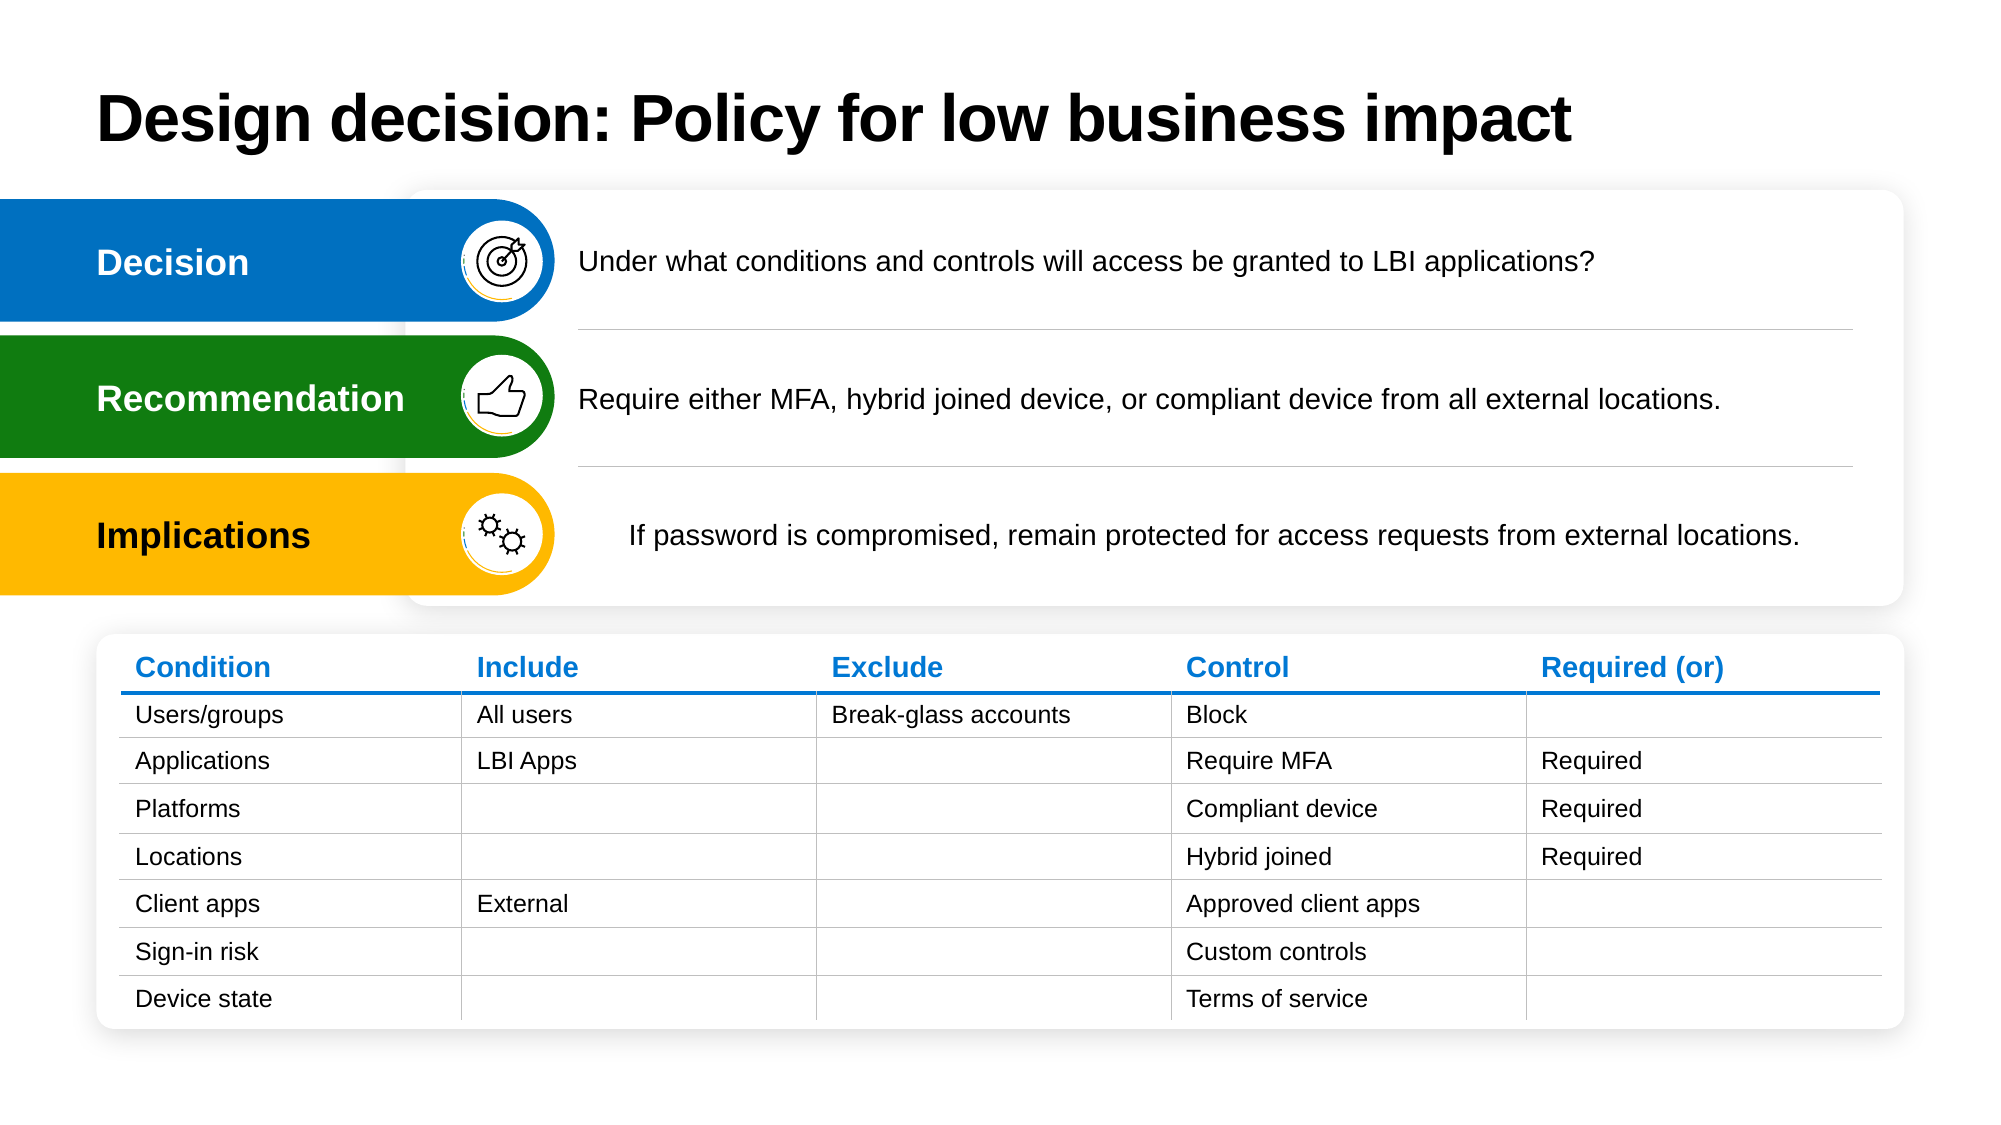

# Design decision: Policy for low business impact
Decision

Under what conditions and controls will access be granted to LBI applications?
Recommendation

Require either MFA, hybrid joined device, or compliant device from all external locations.
Implications

If password is compromised, remain protected for access requests from external locations.
| Condition | Include | Exclude | Control | Required (or) |
| --- | --- | --- | --- | --- |
| Users/groups | All users | Break-glass accounts | Block |  |
| Applications | LBI Apps |  | Require MFA | Required |
| Platforms |  |  | Compliant device | Required |
| Locations |  |  | Hybrid joined | Required |
| Client apps | External |  | Approved client apps |  |
| Sign-in risk |  |  | Custom controls |  |
| Device state |  |  | Terms of service |  |